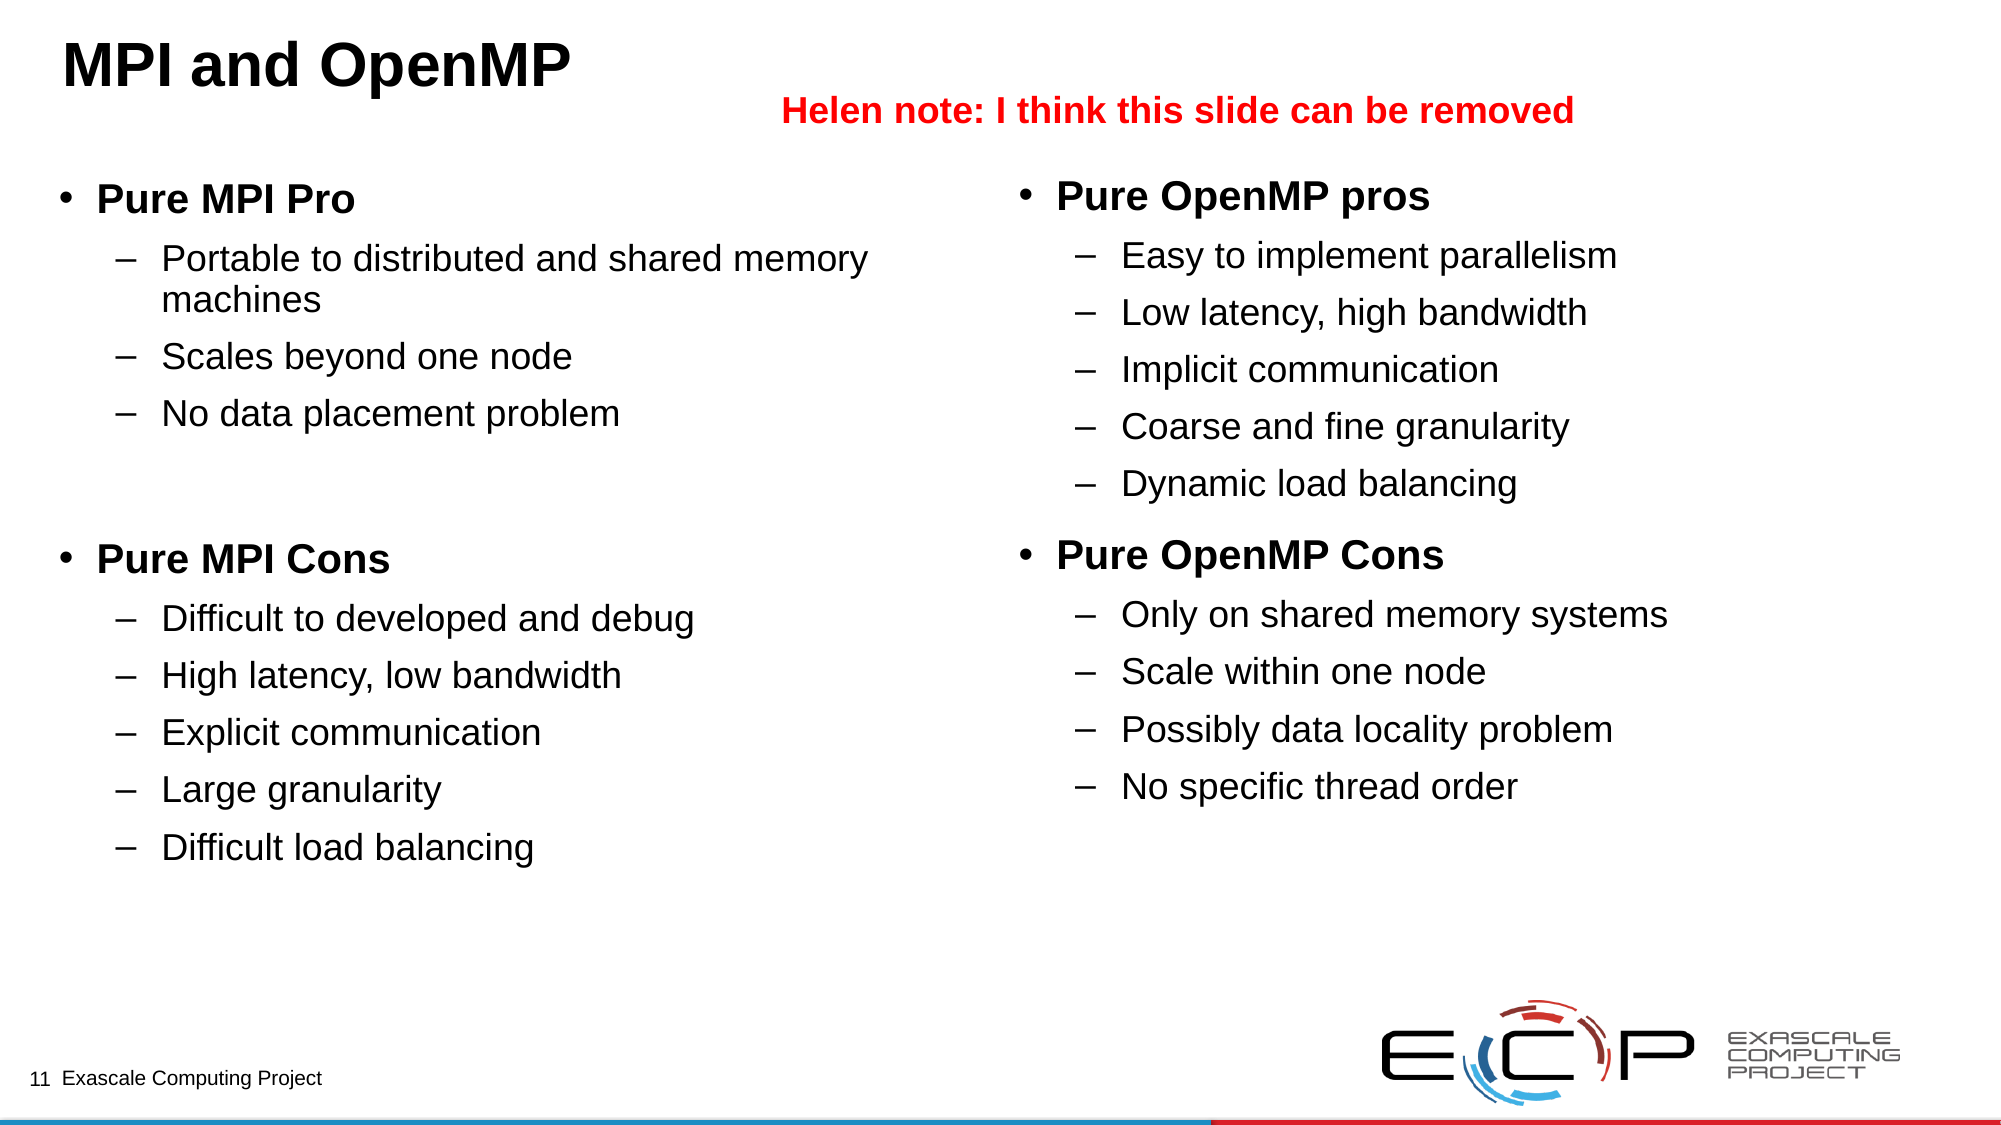

# MPI and OpenMP
Helen note: I think this slide can be removed
Pure OpenMP pros
Easy to implement parallelism
Low latency, high bandwidth
Implicit communication
Coarse and fine granularity
Dynamic load balancing
Pure OpenMP Cons
Only on shared memory systems
Scale within one node
Possibly data locality problem
No specific thread order
Pure MPI Pro
Portable to distributed and shared memory machines
Scales beyond one node
No data placement problem

Pure MPI Cons
Difficult to developed and debug
High latency, low bandwidth
Explicit communication
Large granularity
Difficult load balancing